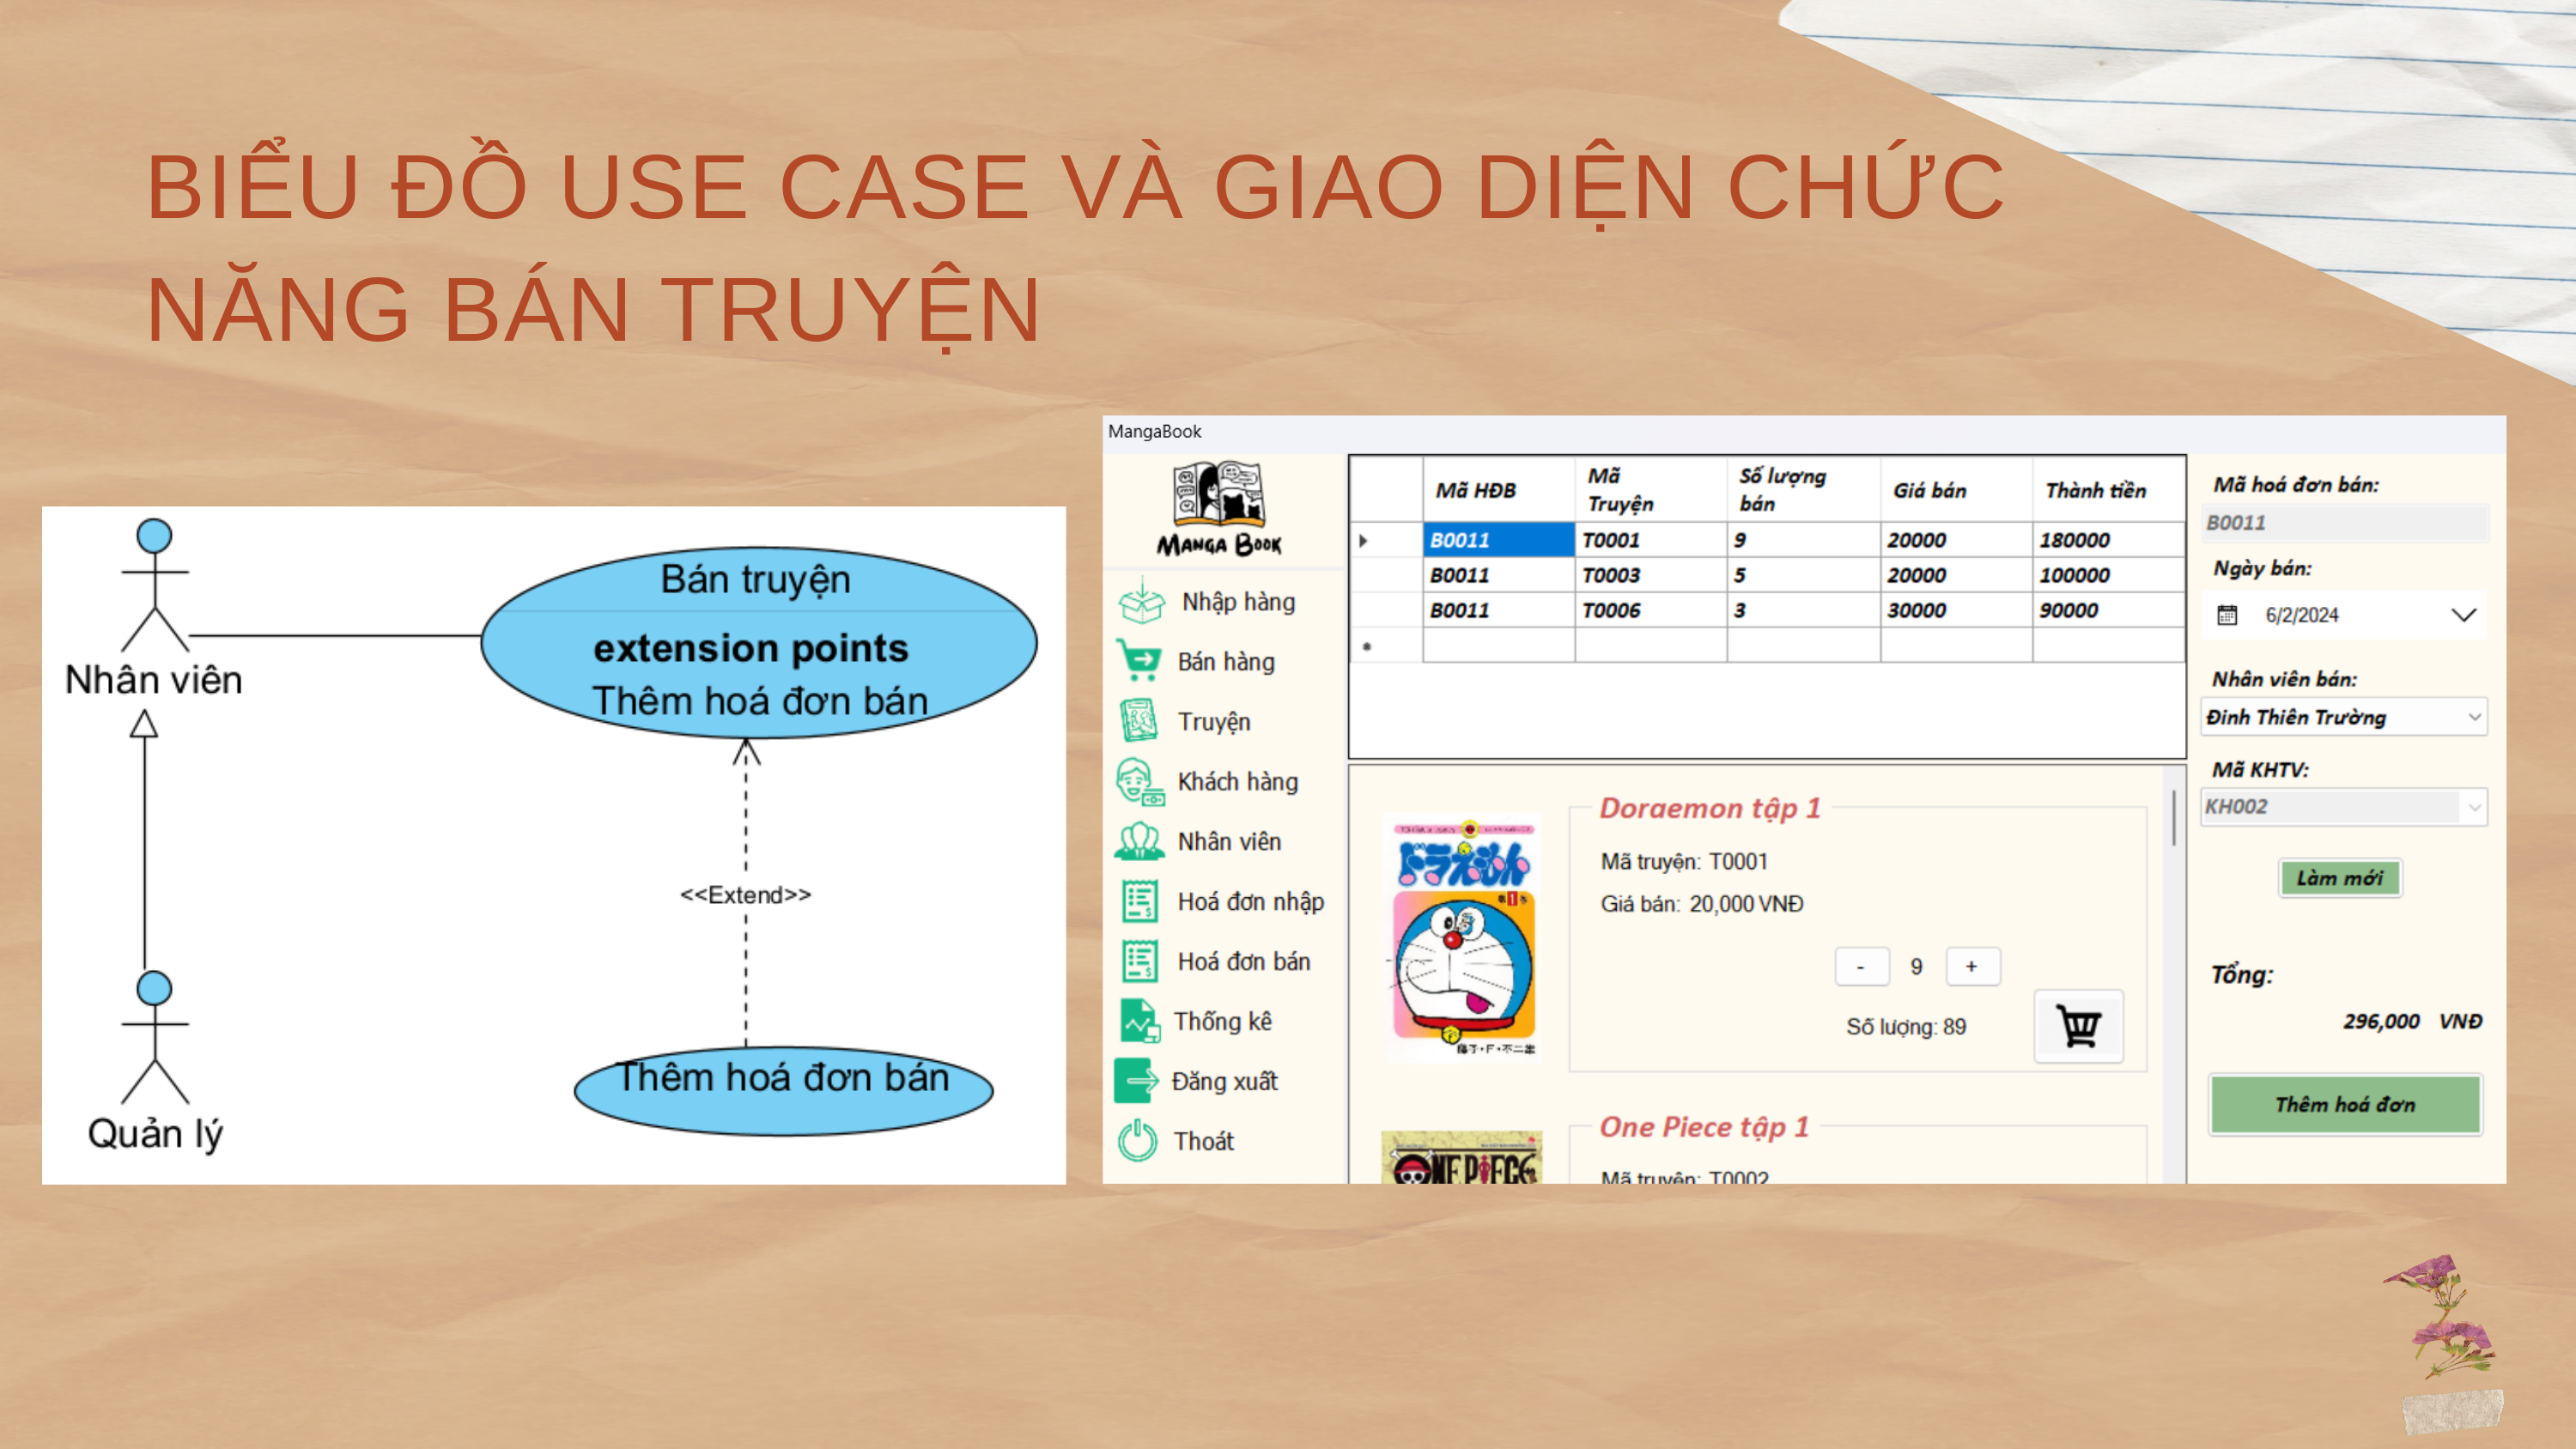

BIỂU ĐỒ USE CASE VÀ GIAO DIỆN CHỨC NĂNG BÁN TRUYỆN